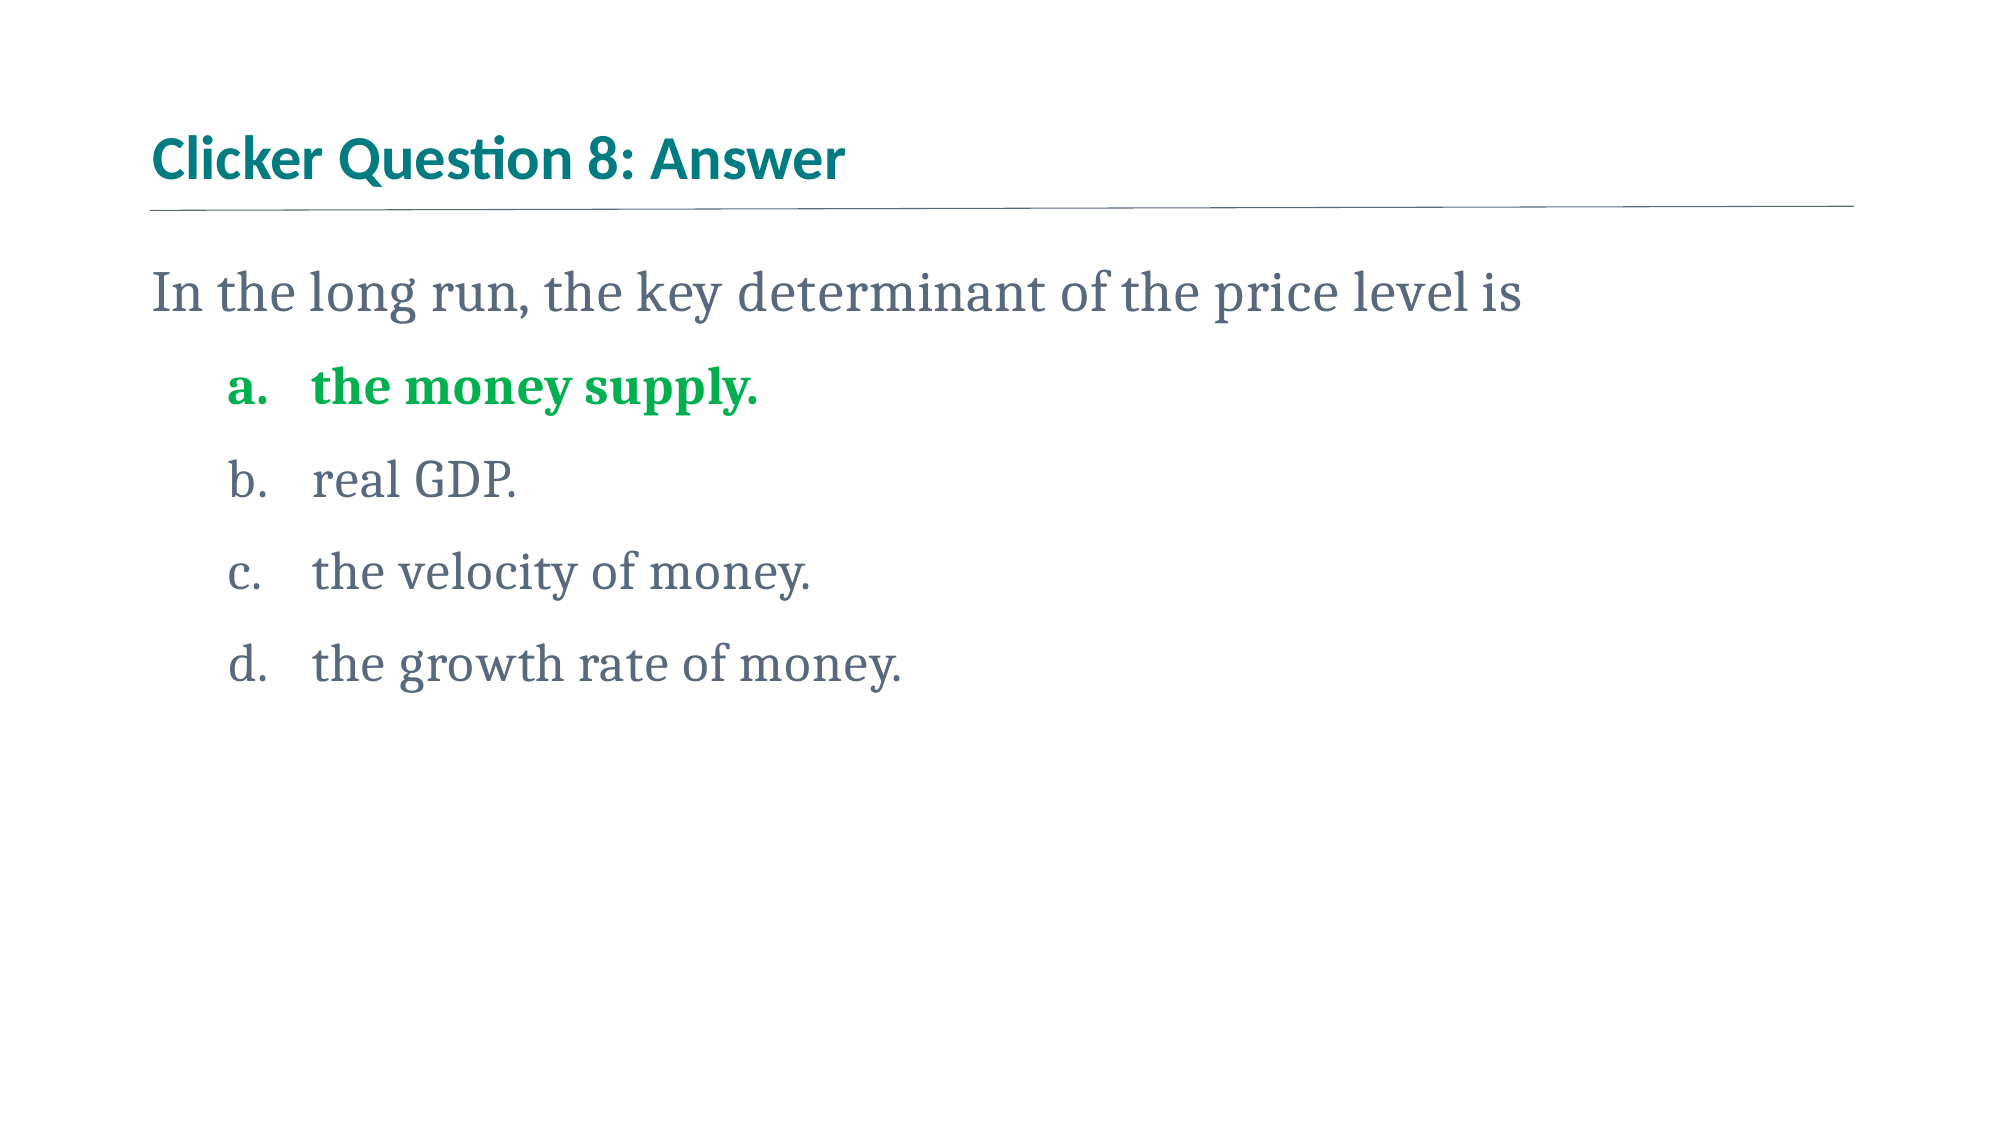

# Clicker Question 8: Answer
In the long run, the key determinant of the price level is
the money supply.
real GDP.
the velocity of money.
the growth rate of money.